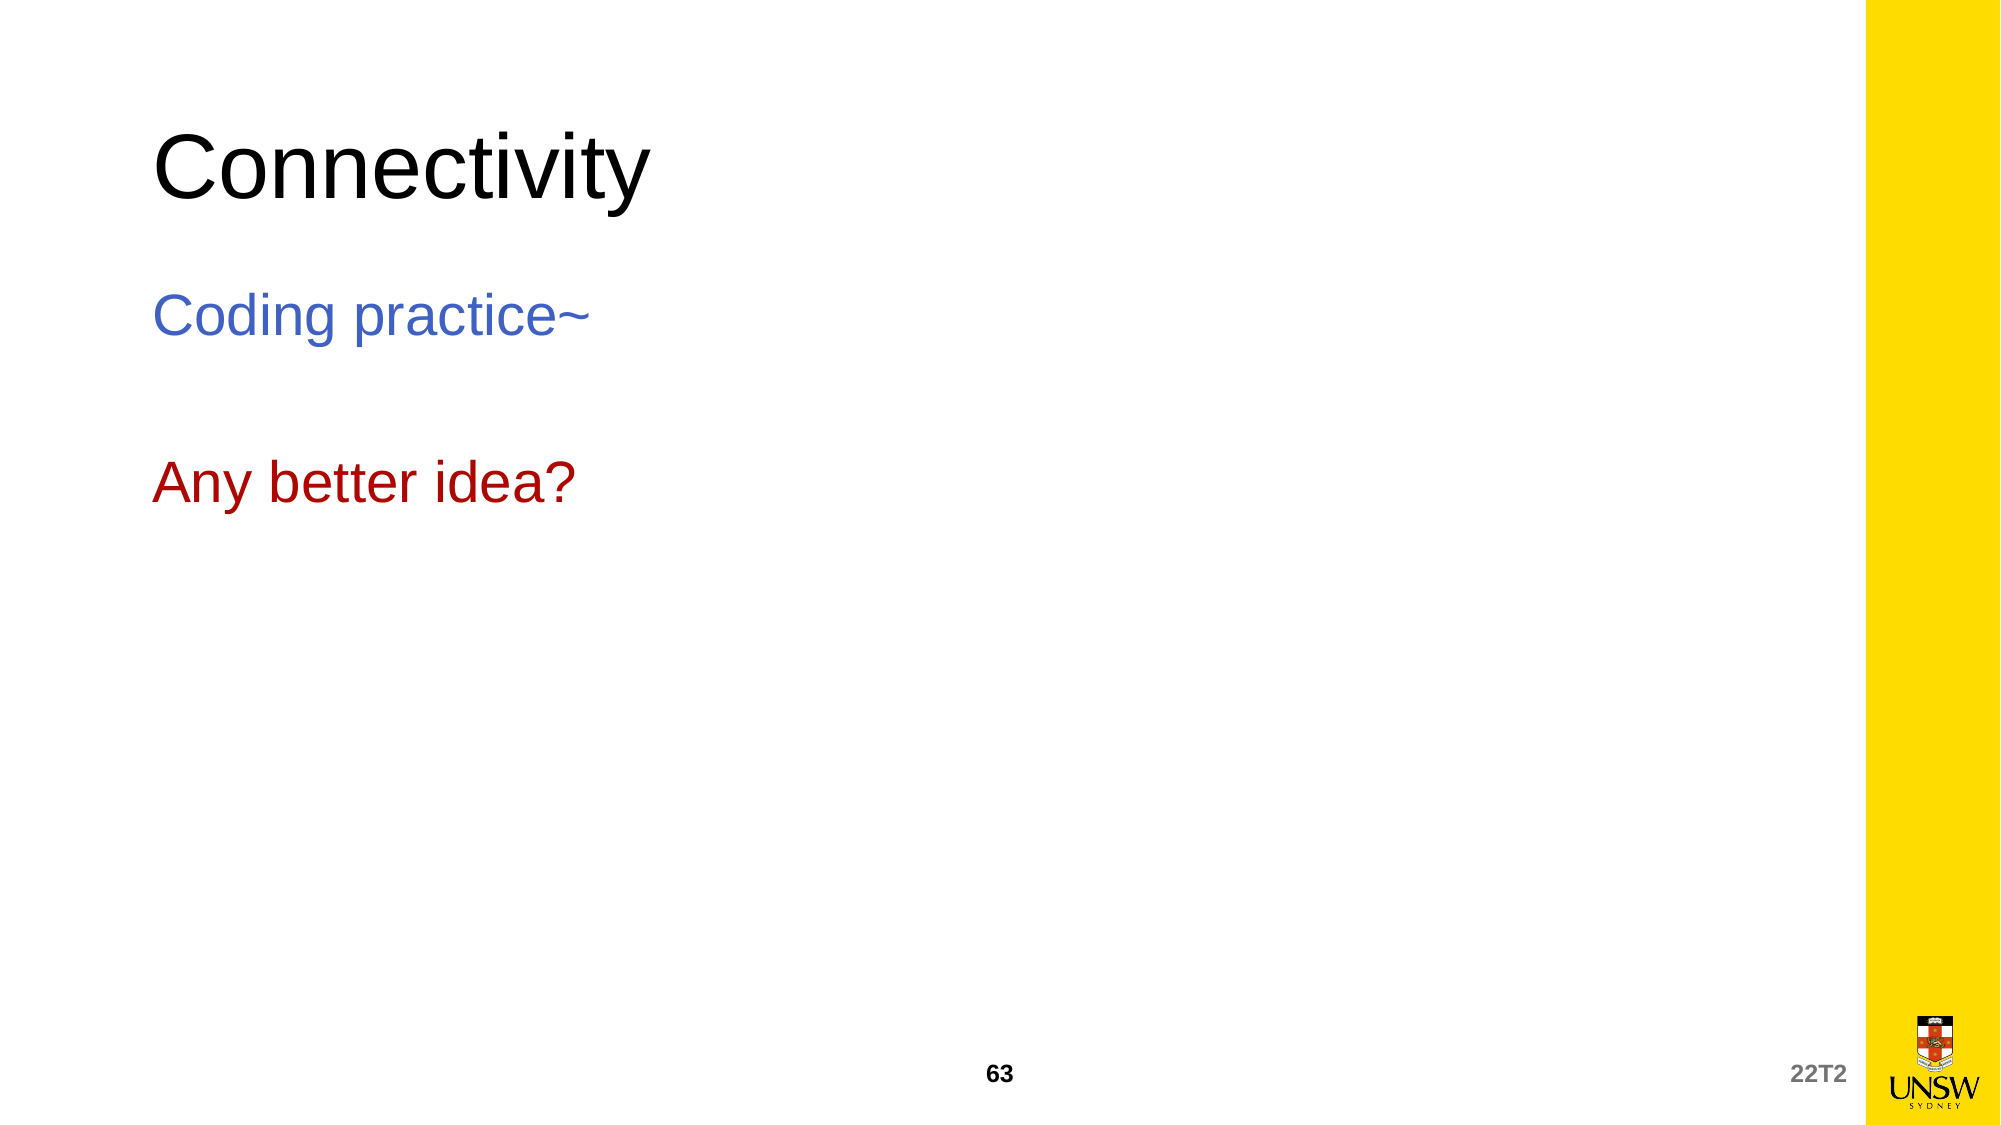

# Connectivity
Coding practice~

Any better idea?
63
22T2